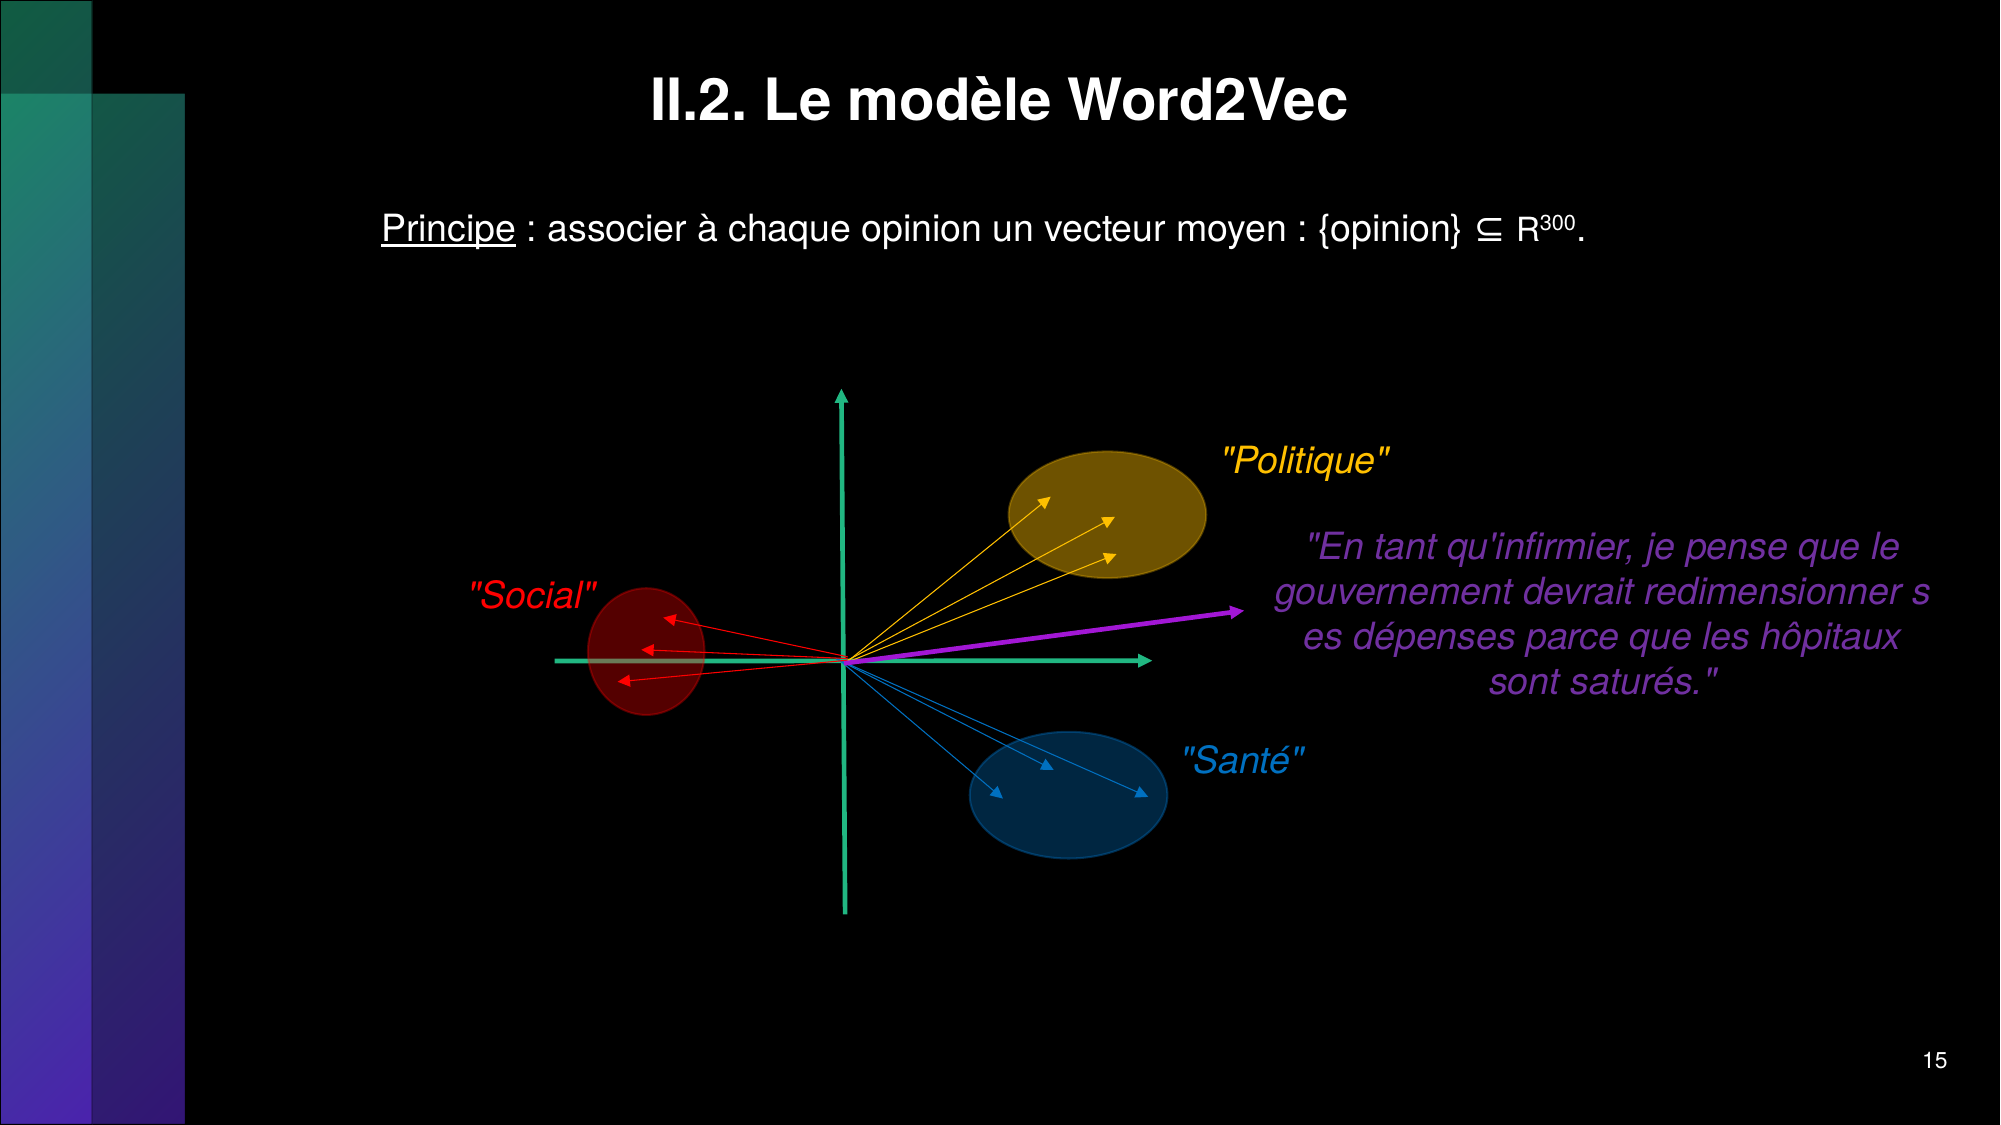

# II.2. Le modèle Word2Vec
Principe : associer à chaque opinion un vecteur moyen : {opinion} ⊆ R300.
"Politique"

"En tant qu'infirmier, je pense que le gouvernement devrait redimensionner ses dépenses parce que les hôpitaux sont saturés."
"Social"

"Santé"

15